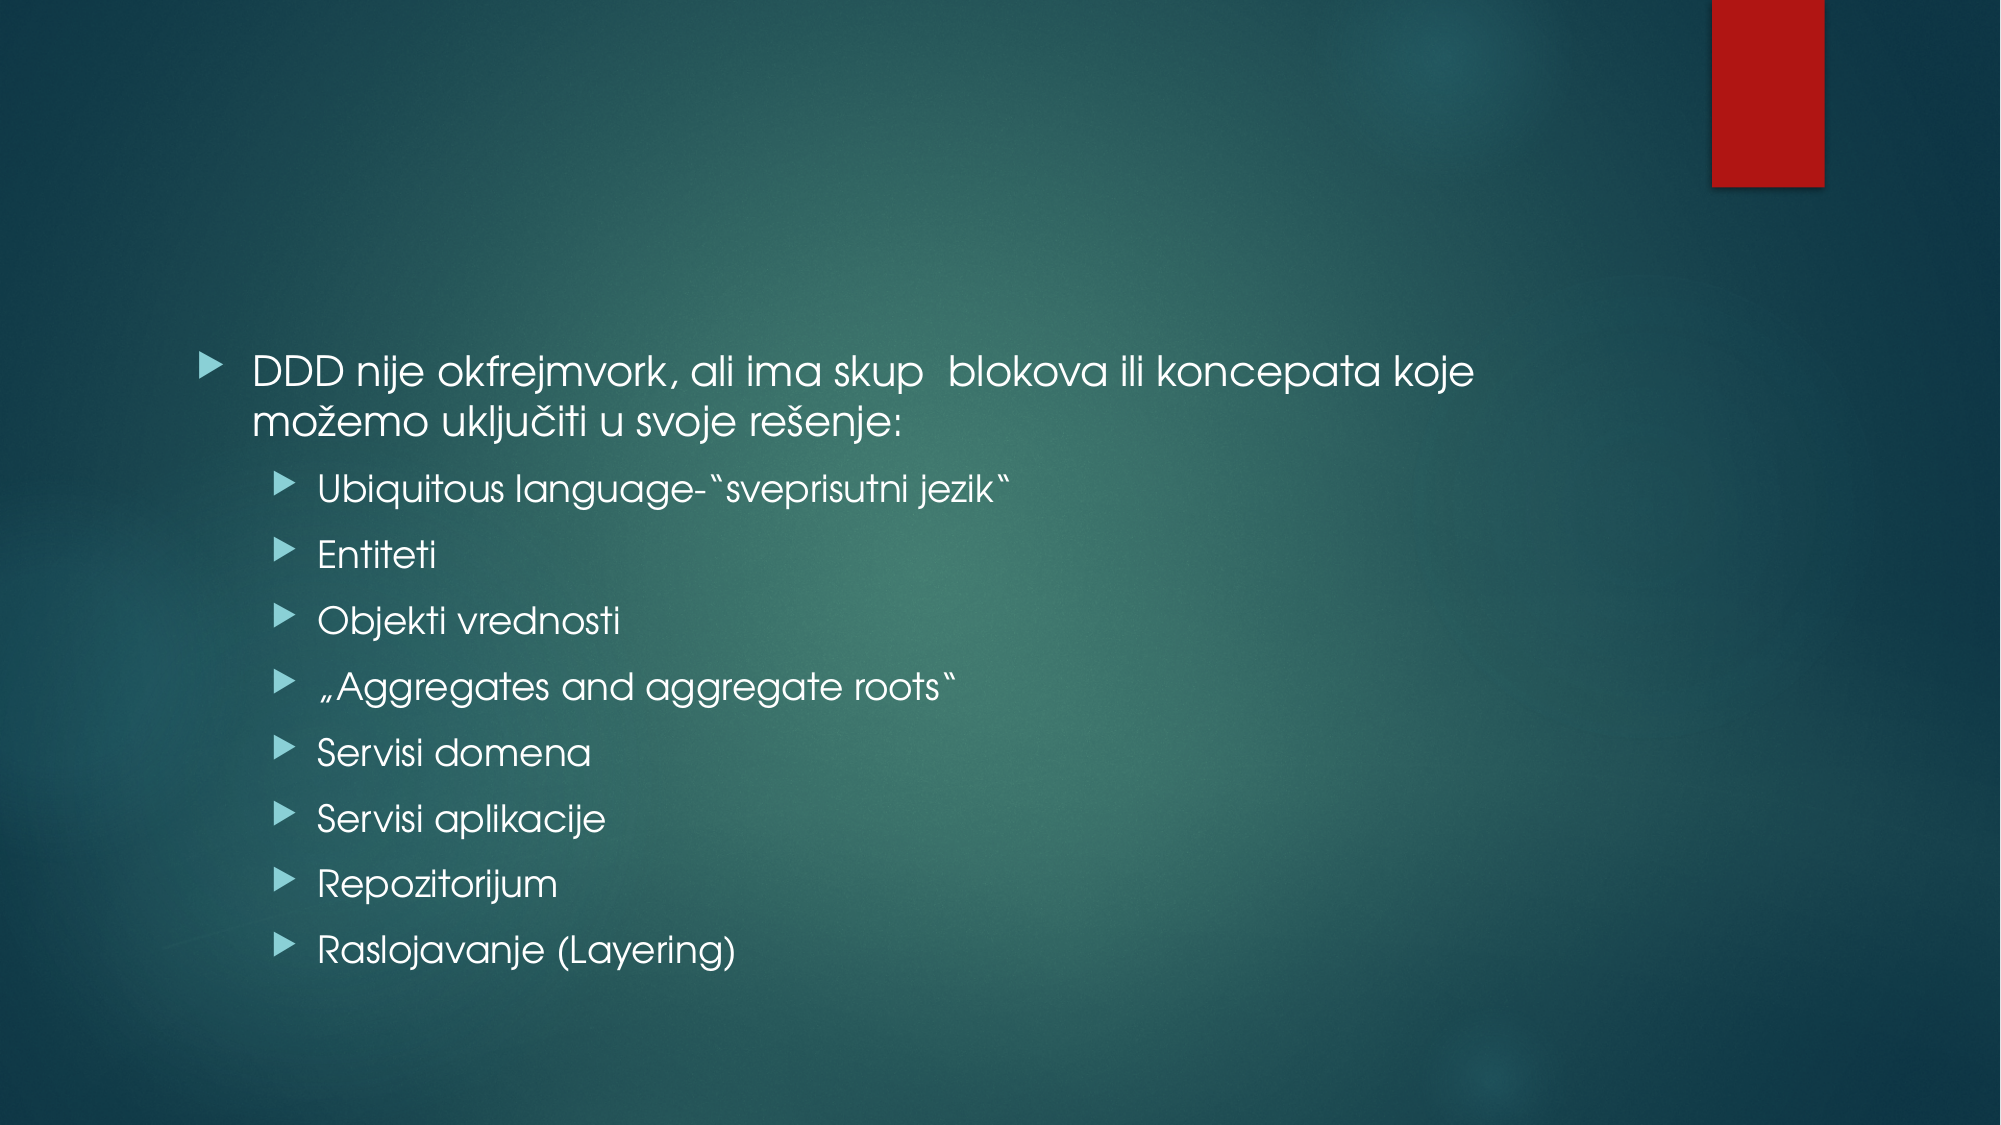

#
DDD nije okfrejmvork, ali ima skup  blokova ili koncepata koje možemo uključiti u svoje rešenje:
Ubiquitous language-“sveprisutni jezik“
Entiteti
Objekti vrednosti
„Aggregates and aggregate roots“
Servisi domena
Servisi aplikacije
Repozitorijum
Raslojavanje (Layering)